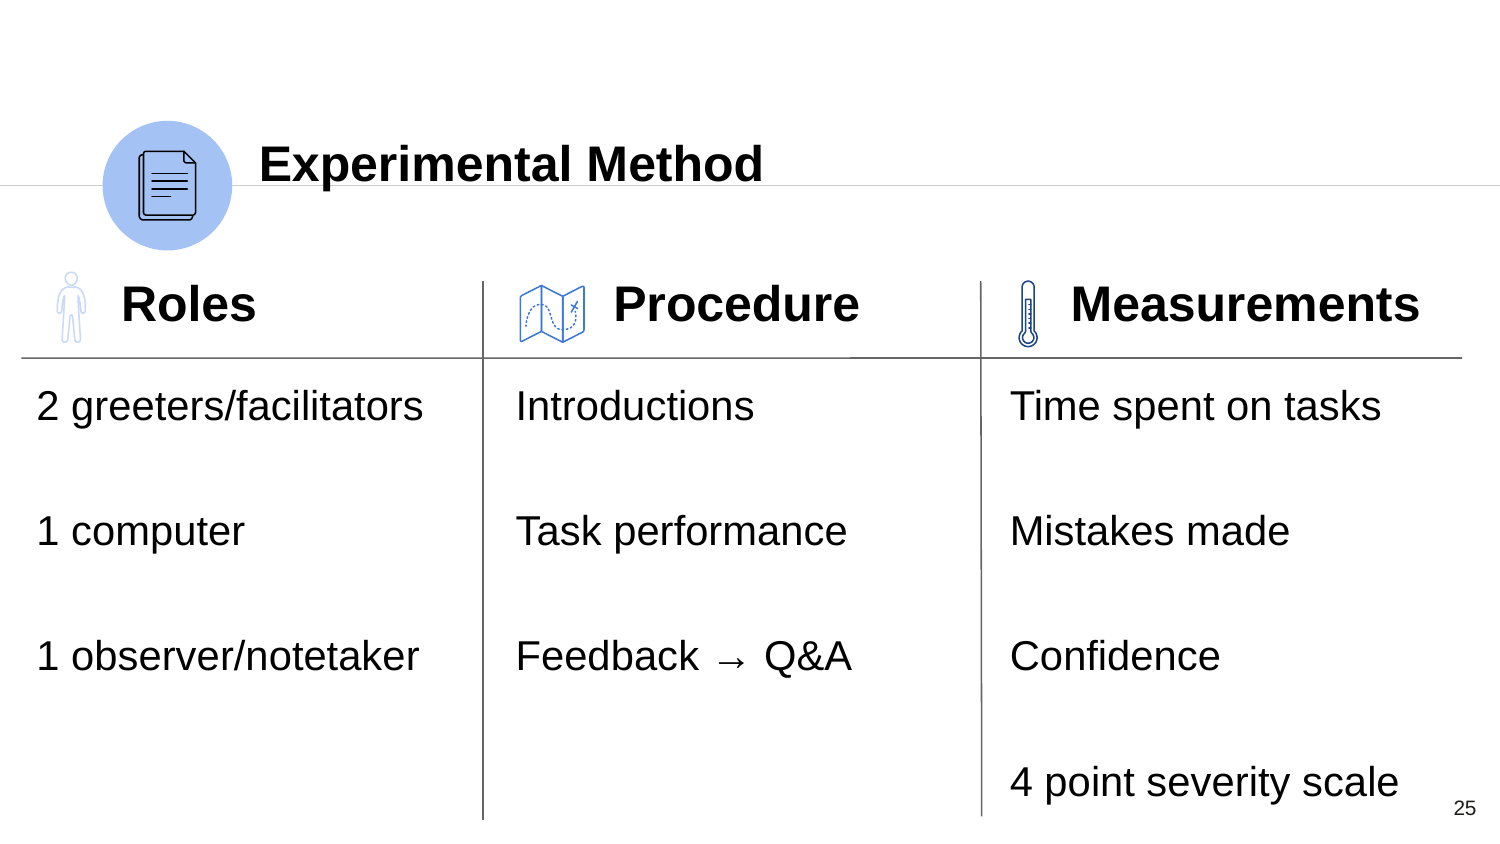

Experimental Method

Roles
Procedure
Measurements

Time spent on tasks

Mistakes made

Confidence

4 point severity scale
2 greeters/facilitators

1 computer

1 observer/notetaker

Introductions

Task performance

Feedback → Q&A
25